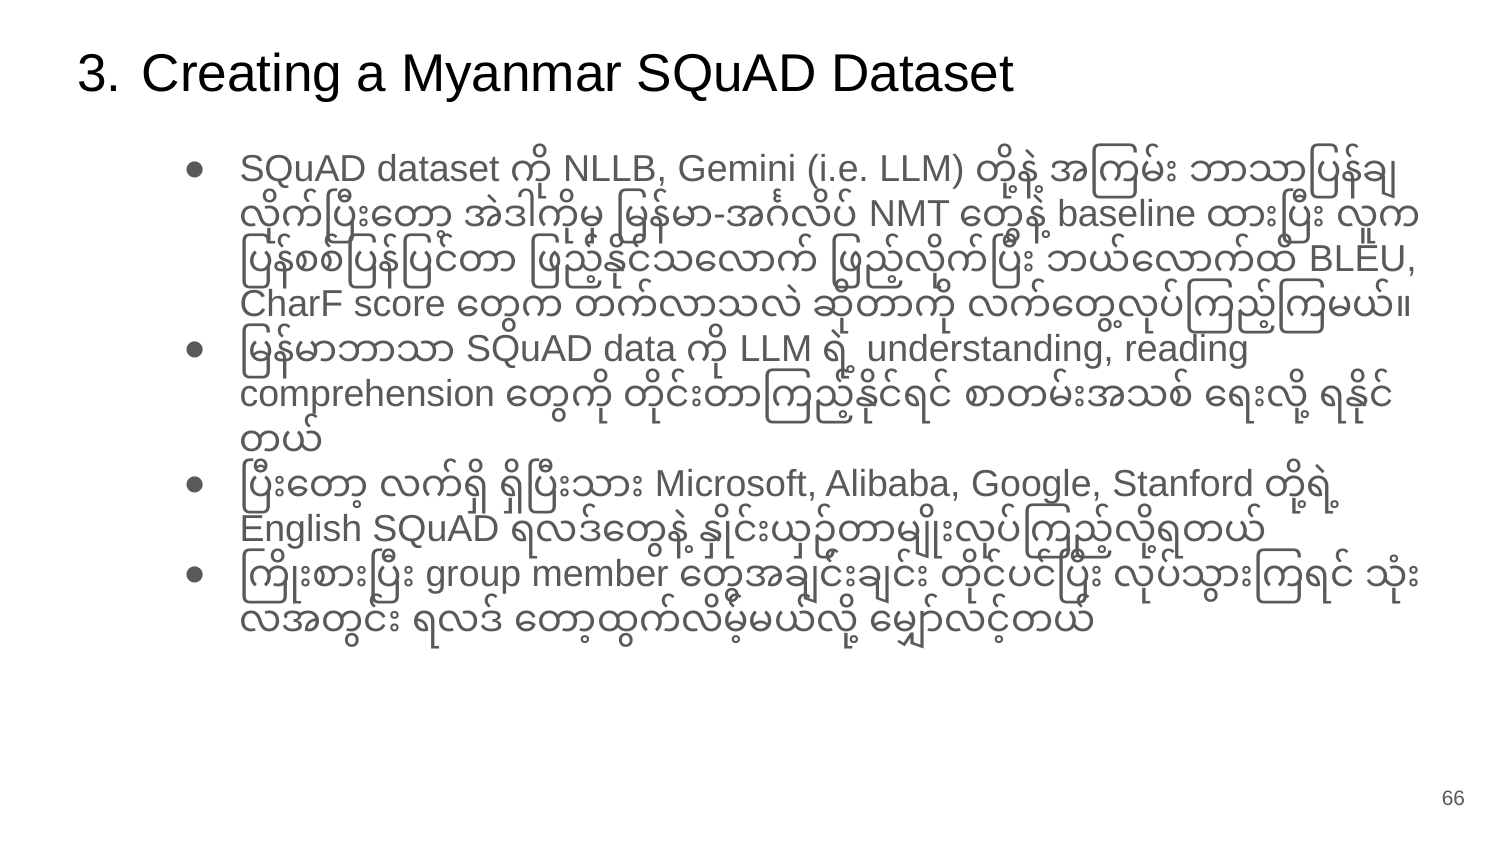

# Creating a Myanmar SQuAD Dataset
SQuAD dataset ကို NLLB, Gemini (i.e. LLM) တို့နဲ့ အကြမ်း ဘာသာပြန်ချလိုက်ပြီးတော့ အဲဒါကိုမှ မြန်မာ-အင်္ဂလိပ် NMT တွေနဲ့ baseline ထားပြီး လူက ပြန်စစ်ပြန်ပြင်တာ ဖြည့်နိုင်သလောက် ဖြည့်လိုက်ပြီး ဘယ်လောက်ထိ BLEU, CharF score တွေက တက်လာသလဲ ဆိုတာကို လက်တွေ့လုပ်ကြည့်ကြမယ်။
မြန်မာဘာသာ SQuAD data ကို LLM ရဲ့ understanding, reading comprehension တွေကို တိုင်းတာကြည့်နိုင်ရင် စာတမ်းအသစ် ရေးလို့ ရနိုင်တယ်
ပြီးတော့ လက်ရှိ ရှိပြီးသား Microsoft, Alibaba, Google, Stanford တို့ရဲ့ English SQuAD ရလဒ်တွေနဲ့ နှိုင်းယှဉ်တာမျိုးလုပ်ကြည့်လို့ရတယ်
ကြိုးစားပြီး group member တွေအချင်းချင်း တိုင်ပင်ပြီး လုပ်သွားကြရင် သုံးလအတွင်း ရလဒ် တော့ထွက်လိမ့်မယ်လို့ မျှော်လင့်တယ်
66